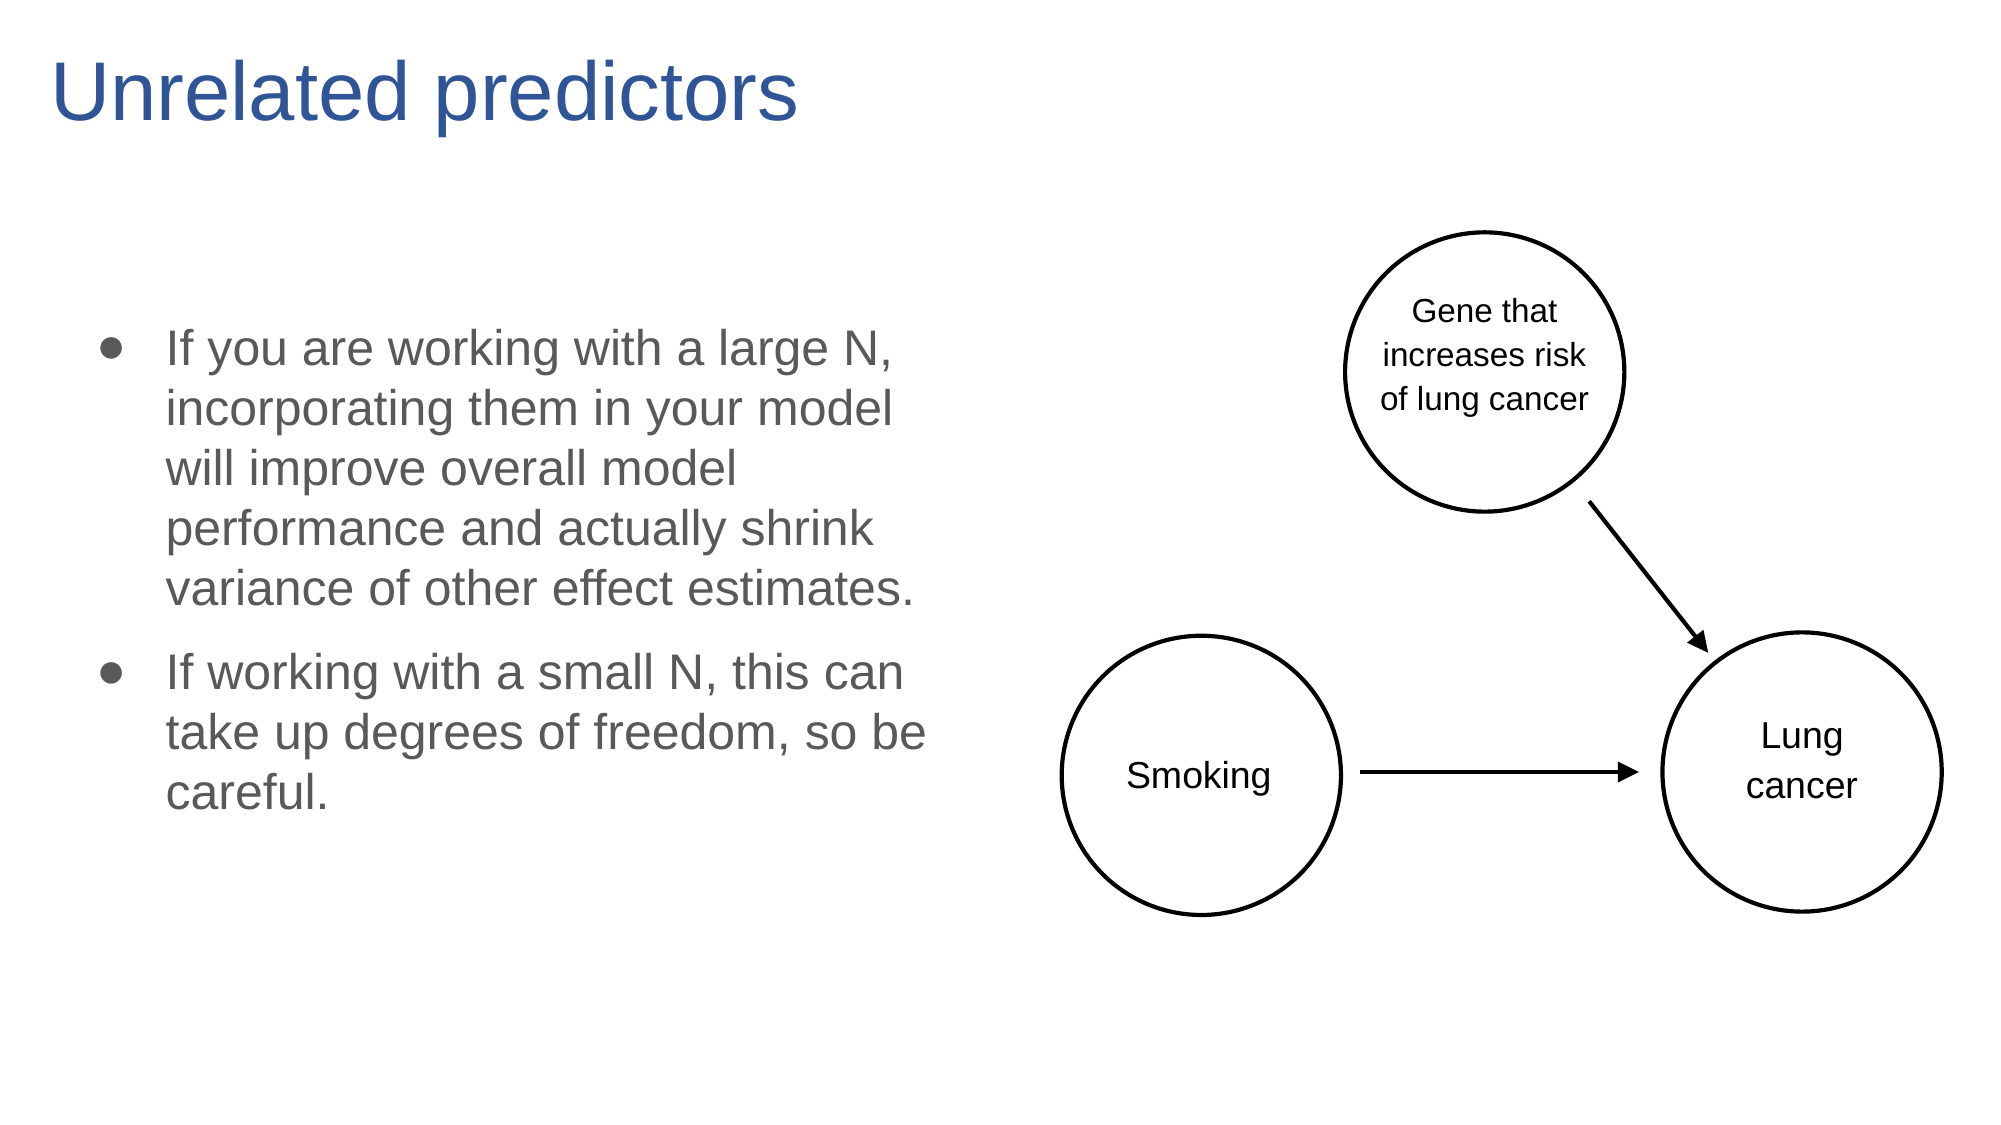

# Unrelated predictors

Gene that increases risk of lung cancer
If you are working with a large N, incorporating them in your model will improve overall model performance and actually shrink variance of other effect estimates.
If working with a small N, this can take up degrees of freedom, so be careful.

Lung cancer
Smoking